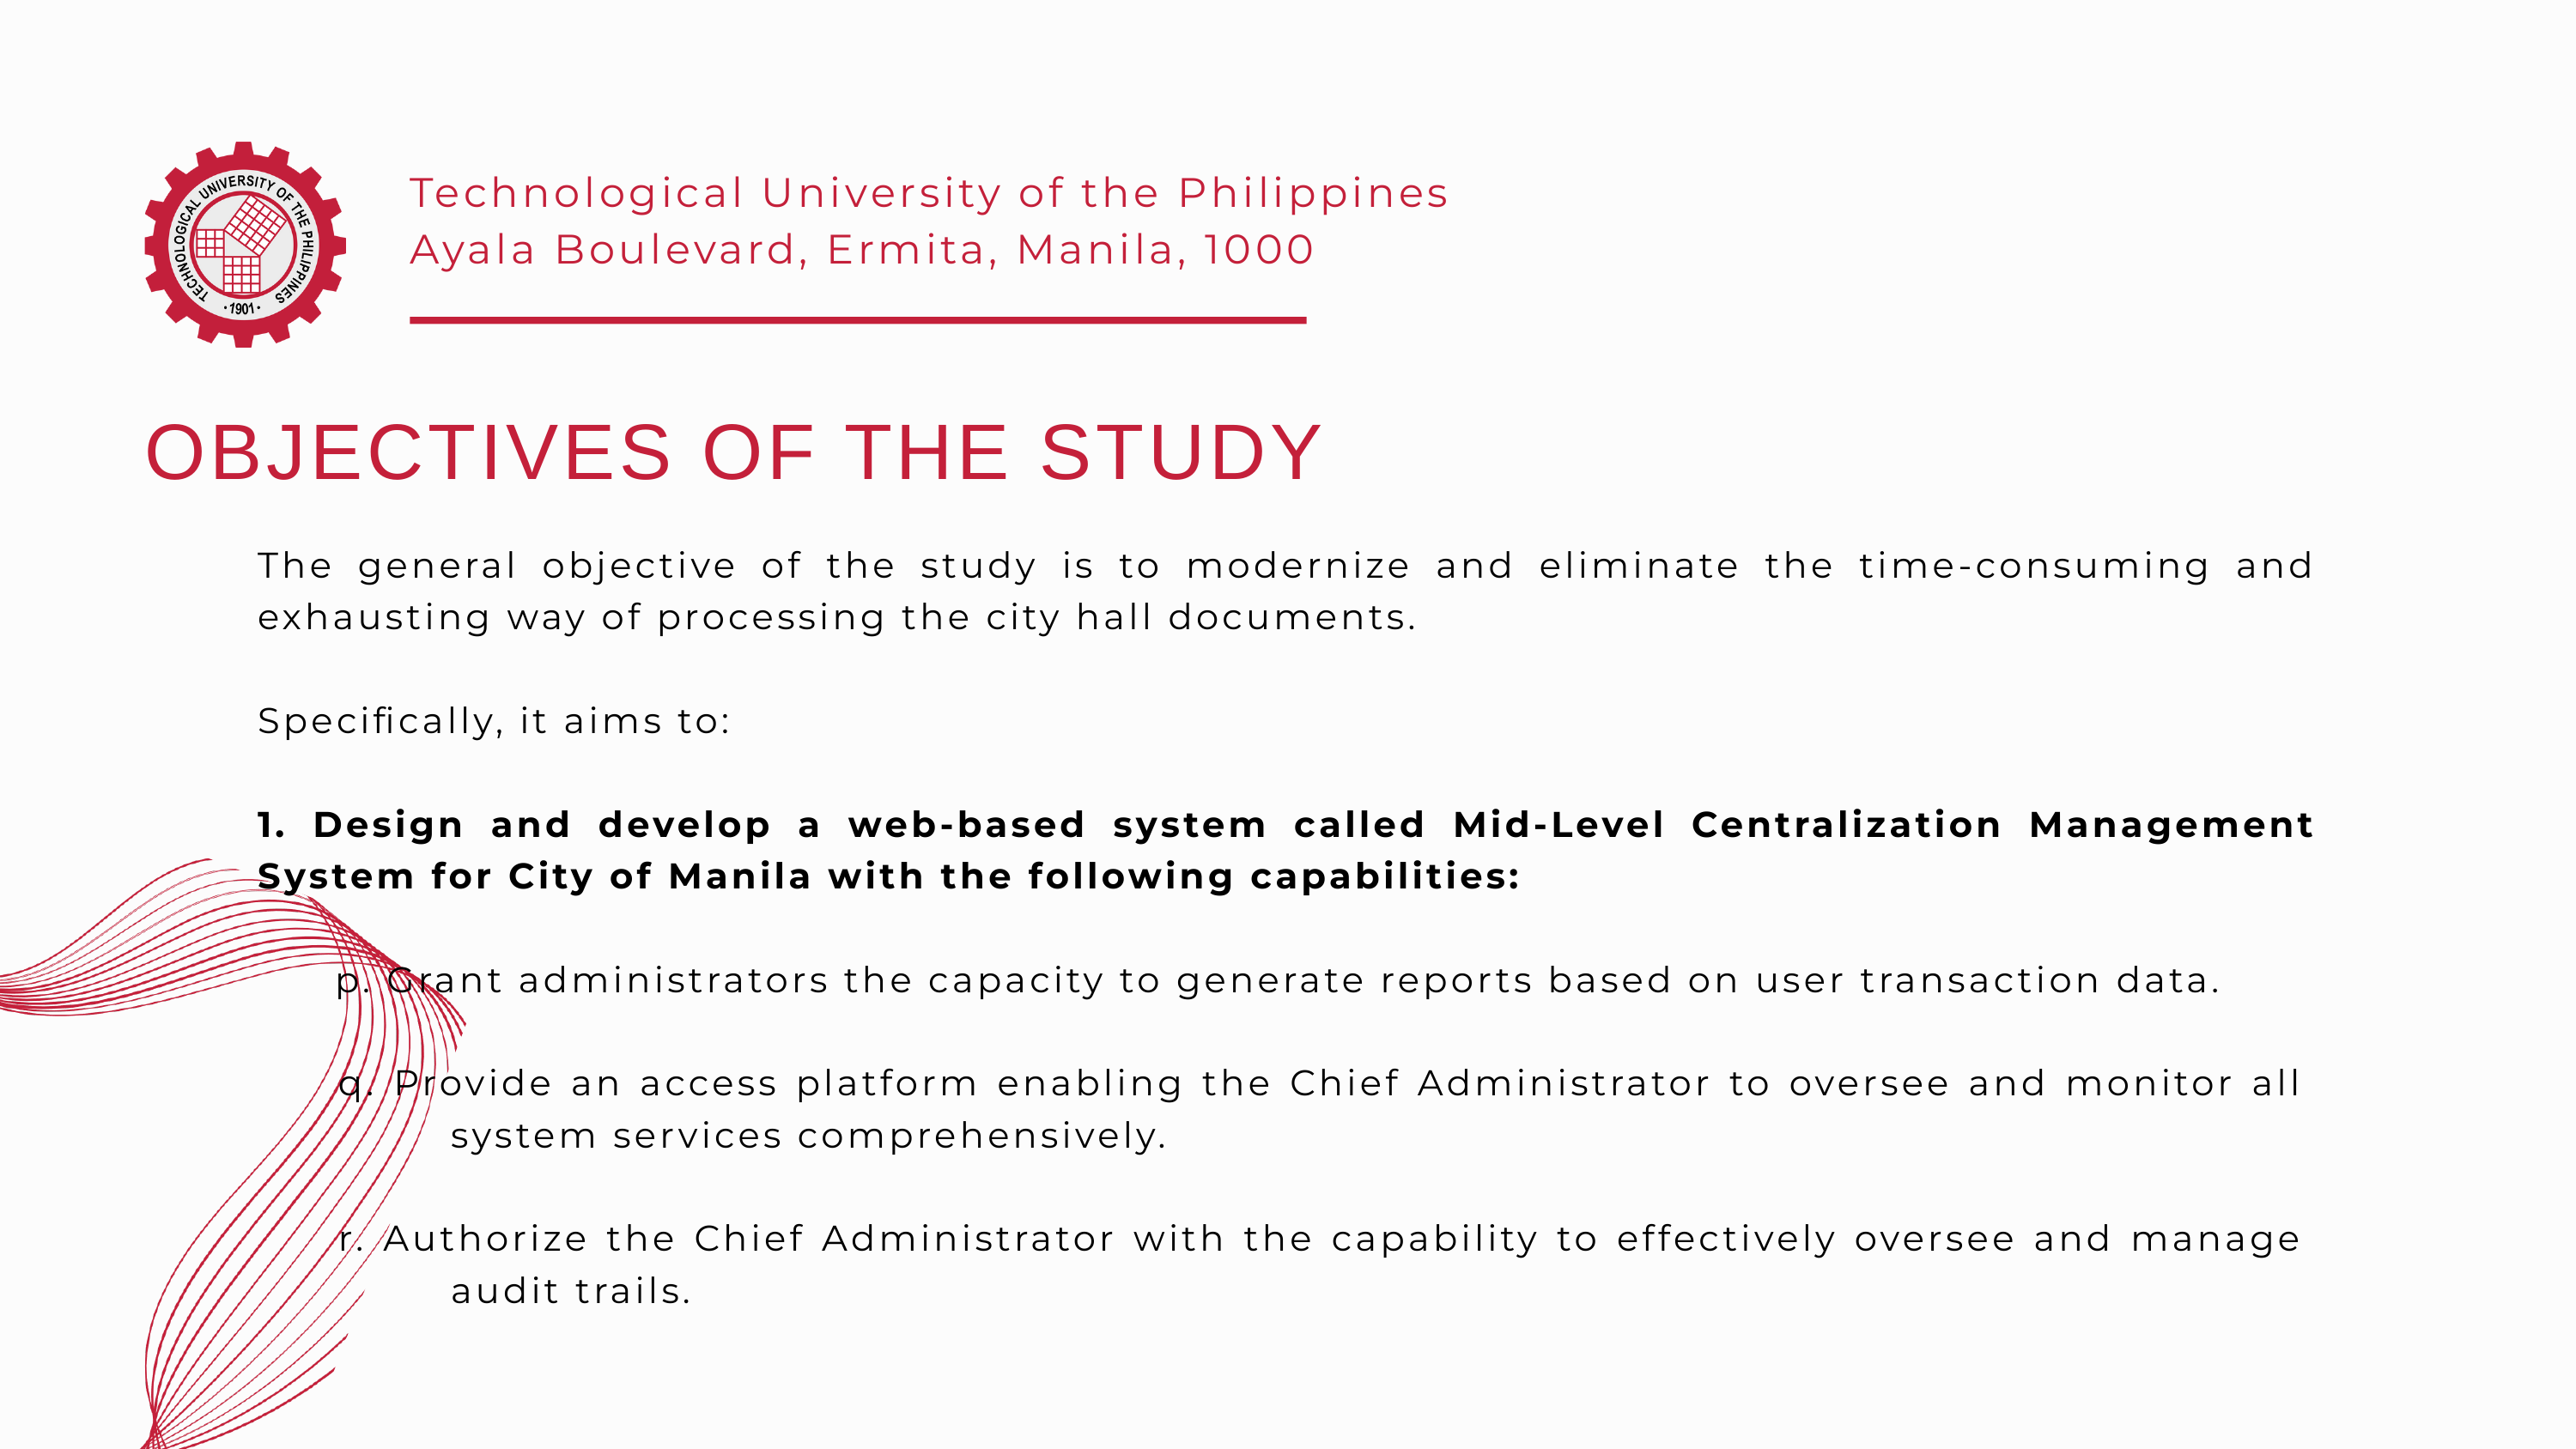

Technological University of the Philippines
Ayala Boulevard, Ermita, Manila, 1000

OBJECTIVES OF THE STUDY
The general objective of the study is to modernize and eliminate the time-consuming and exhausting way of processing the city hall documents.

Specifically, it aims to:

1. Design and develop a web-based system called Mid-Level Centralization Management System for City of Manila with the following capabilities:

 p. Grant administrators the capacity to generate reports based on user transaction data.

 q. Provide an access platform enabling the Chief Administrator to oversee and monitor all 	system services comprehensively.

 r. Authorize the Chief Administrator with the capability to effectively oversee and manage 	audit trails.